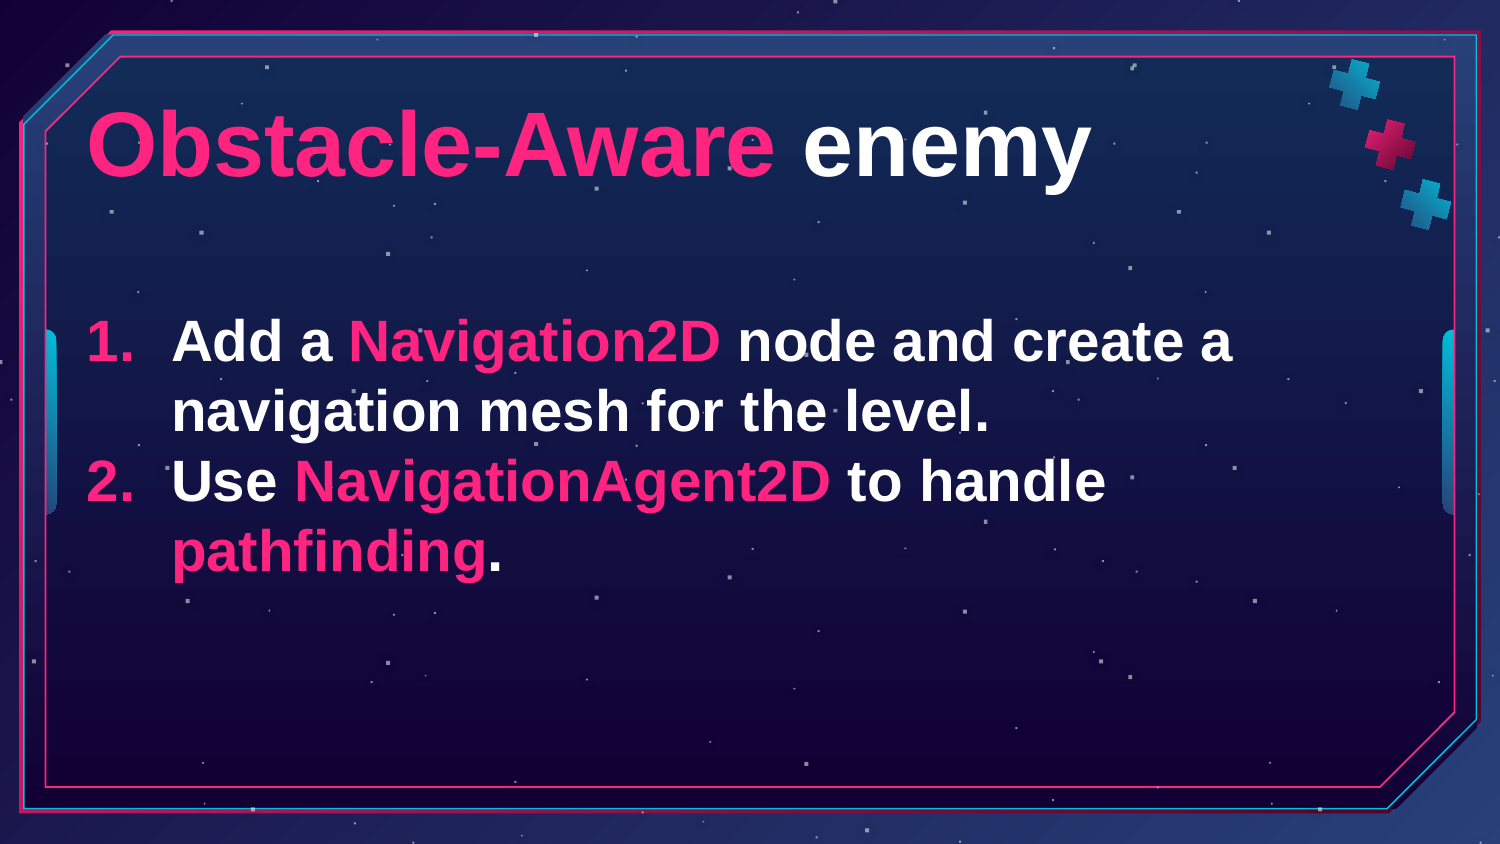

Obstacle-Aware enemy

Add a Navigation2D node and create a navigation mesh for the level.
Use NavigationAgent2D to handle pathfinding.